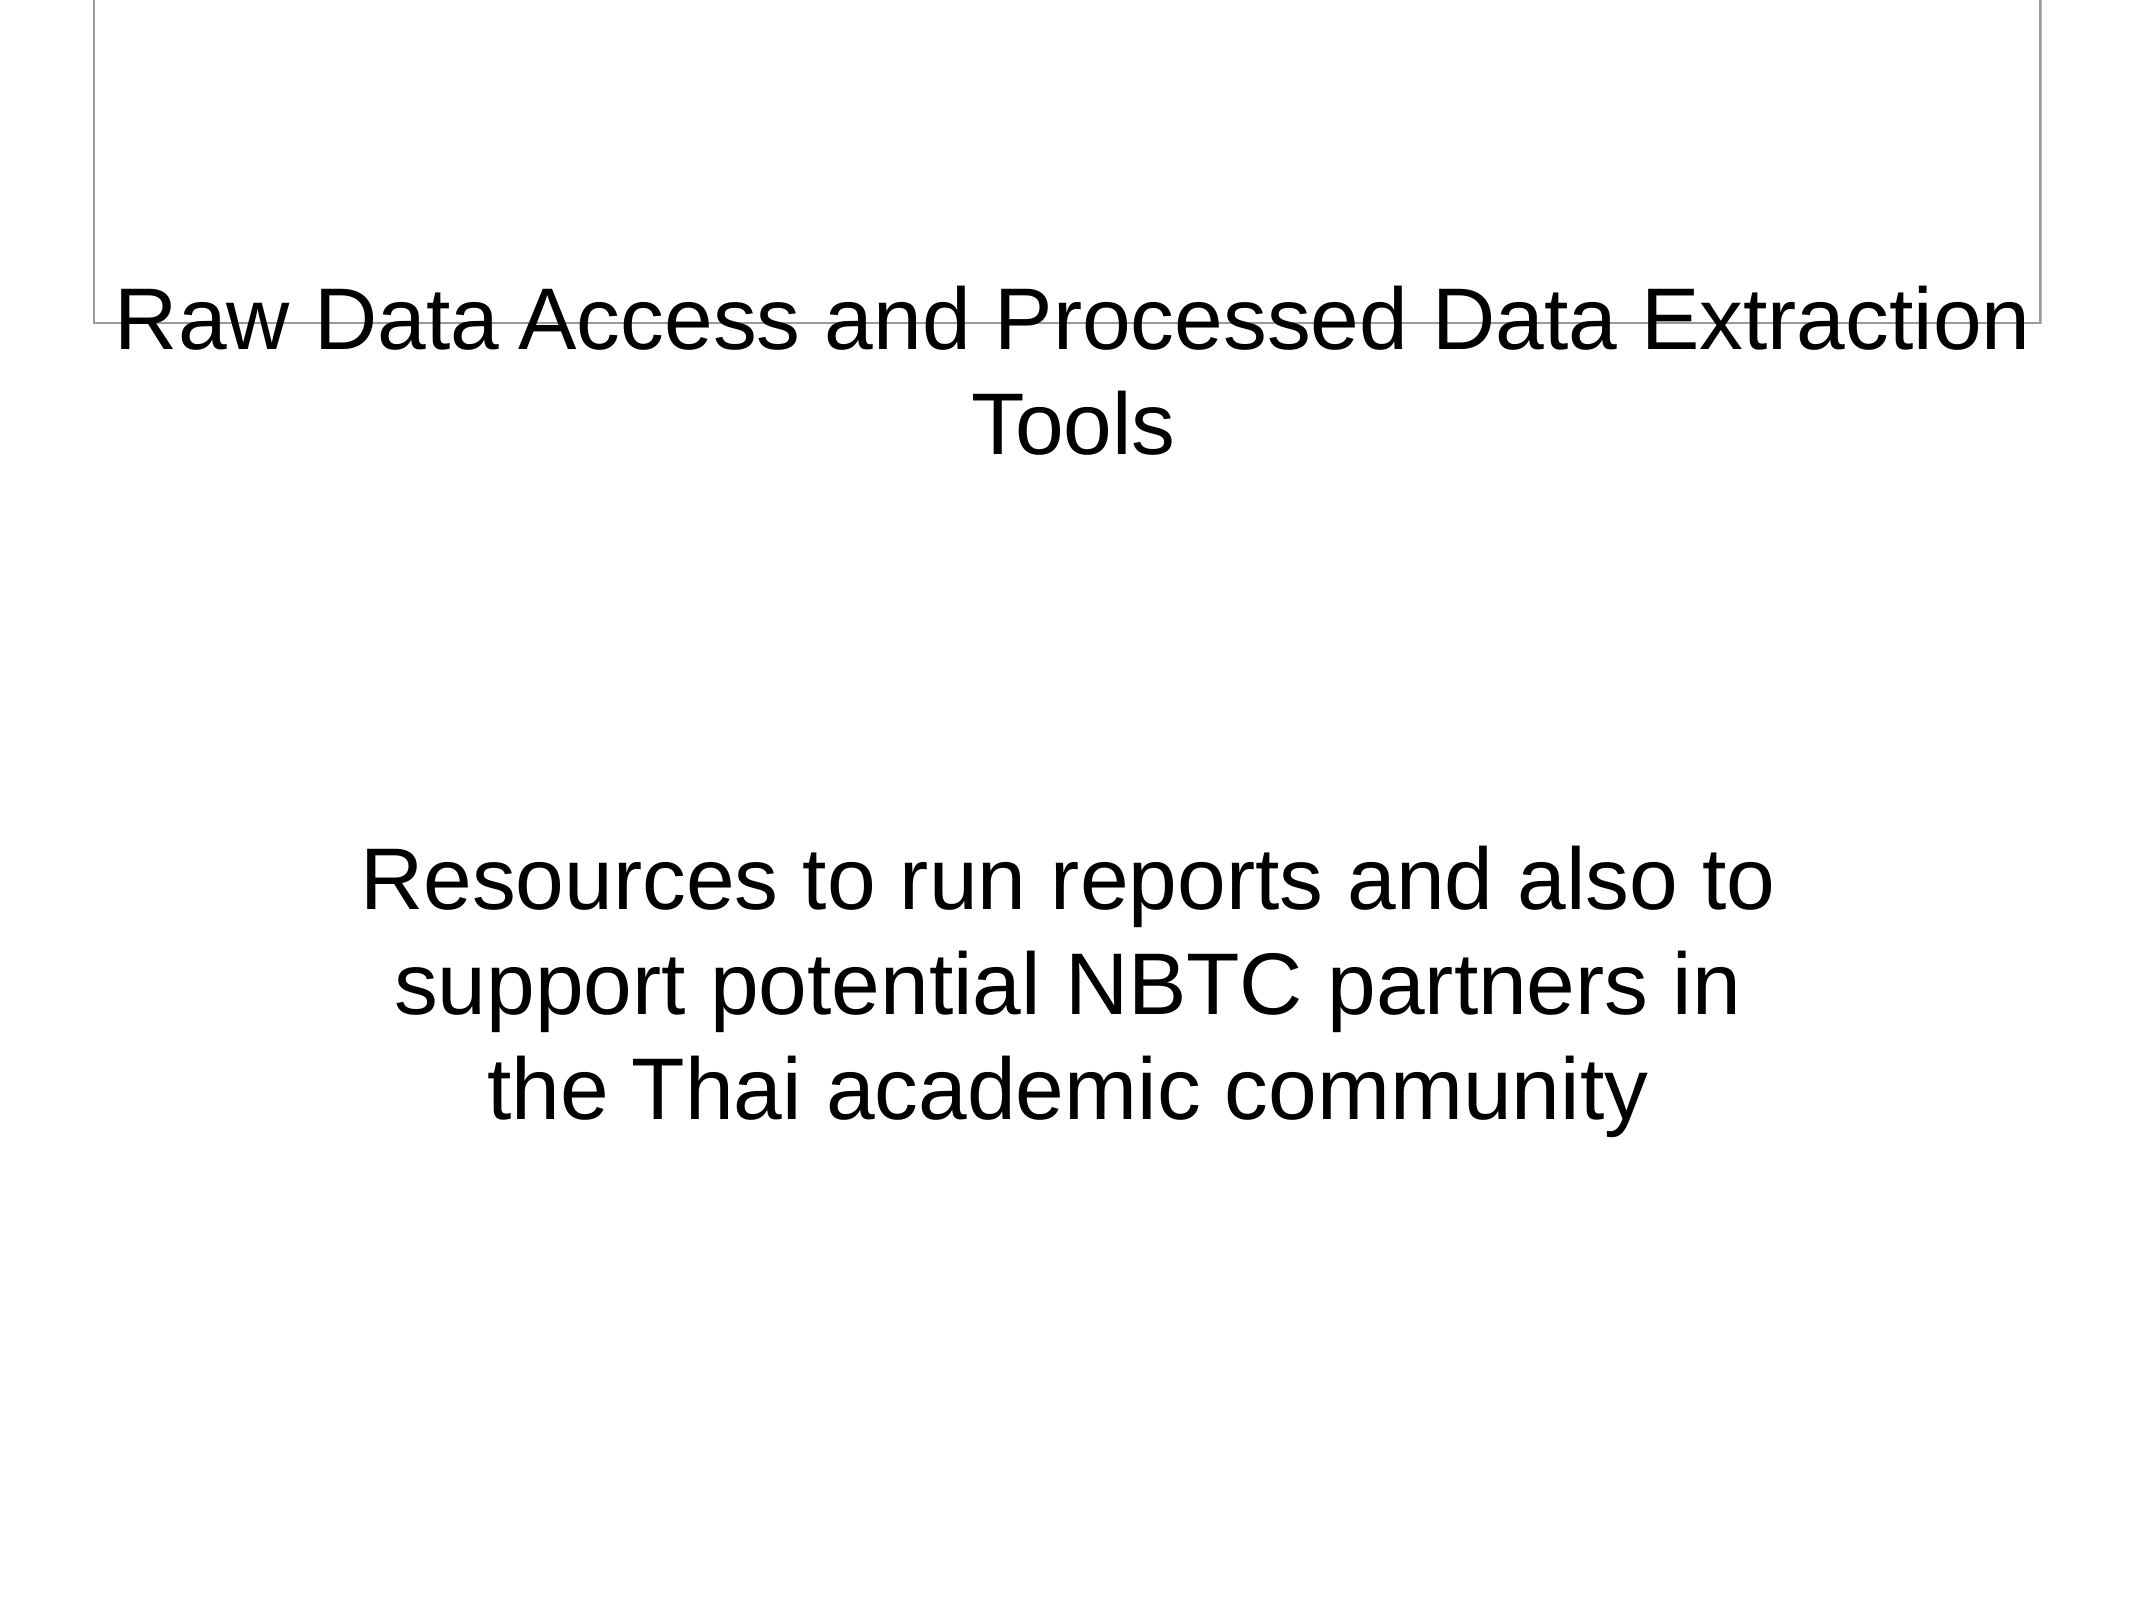

Raw Data Access and Processed Data Extraction Tools
Resources to run reports and also to support potential NBTC partners in the Thai academic community